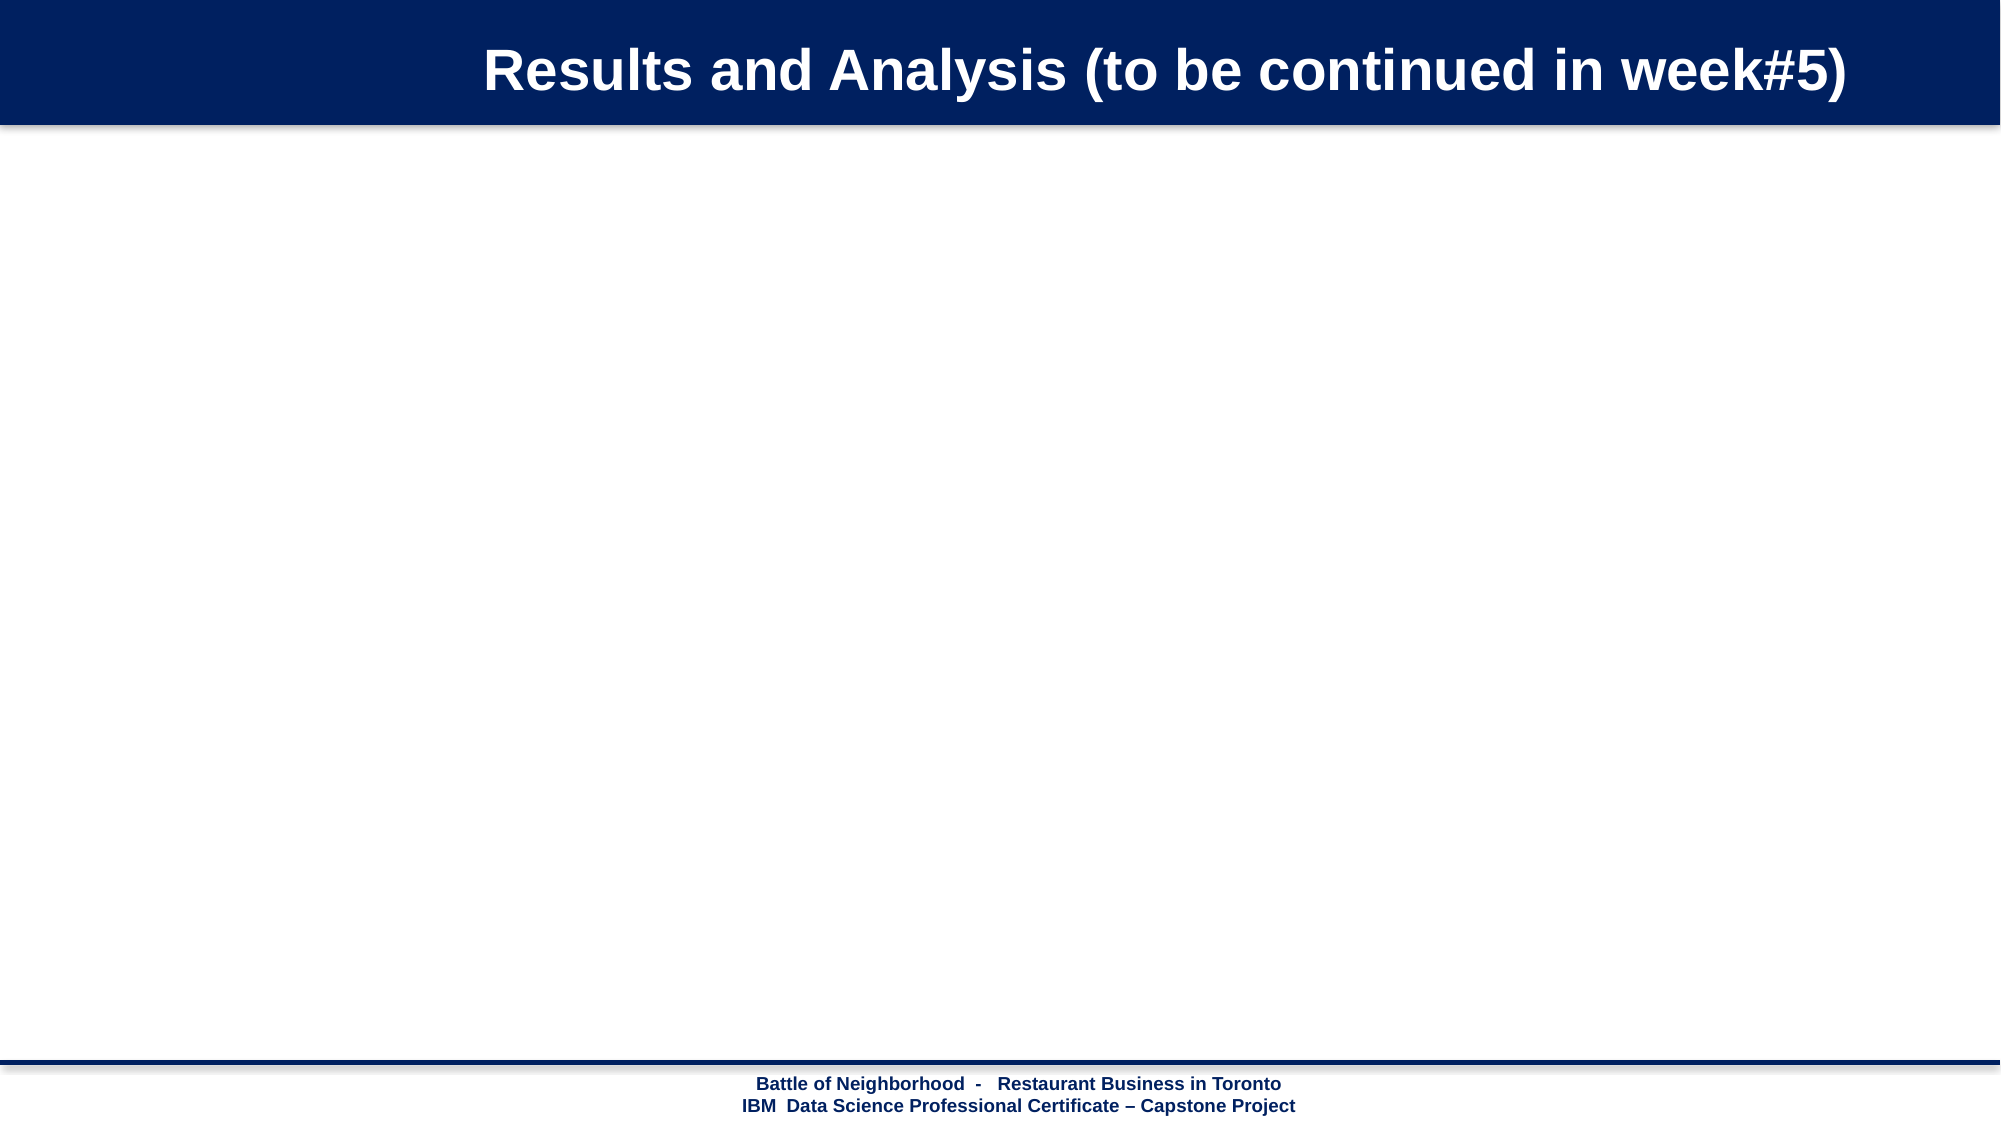

Results and Analysis (to be continued in week#5)